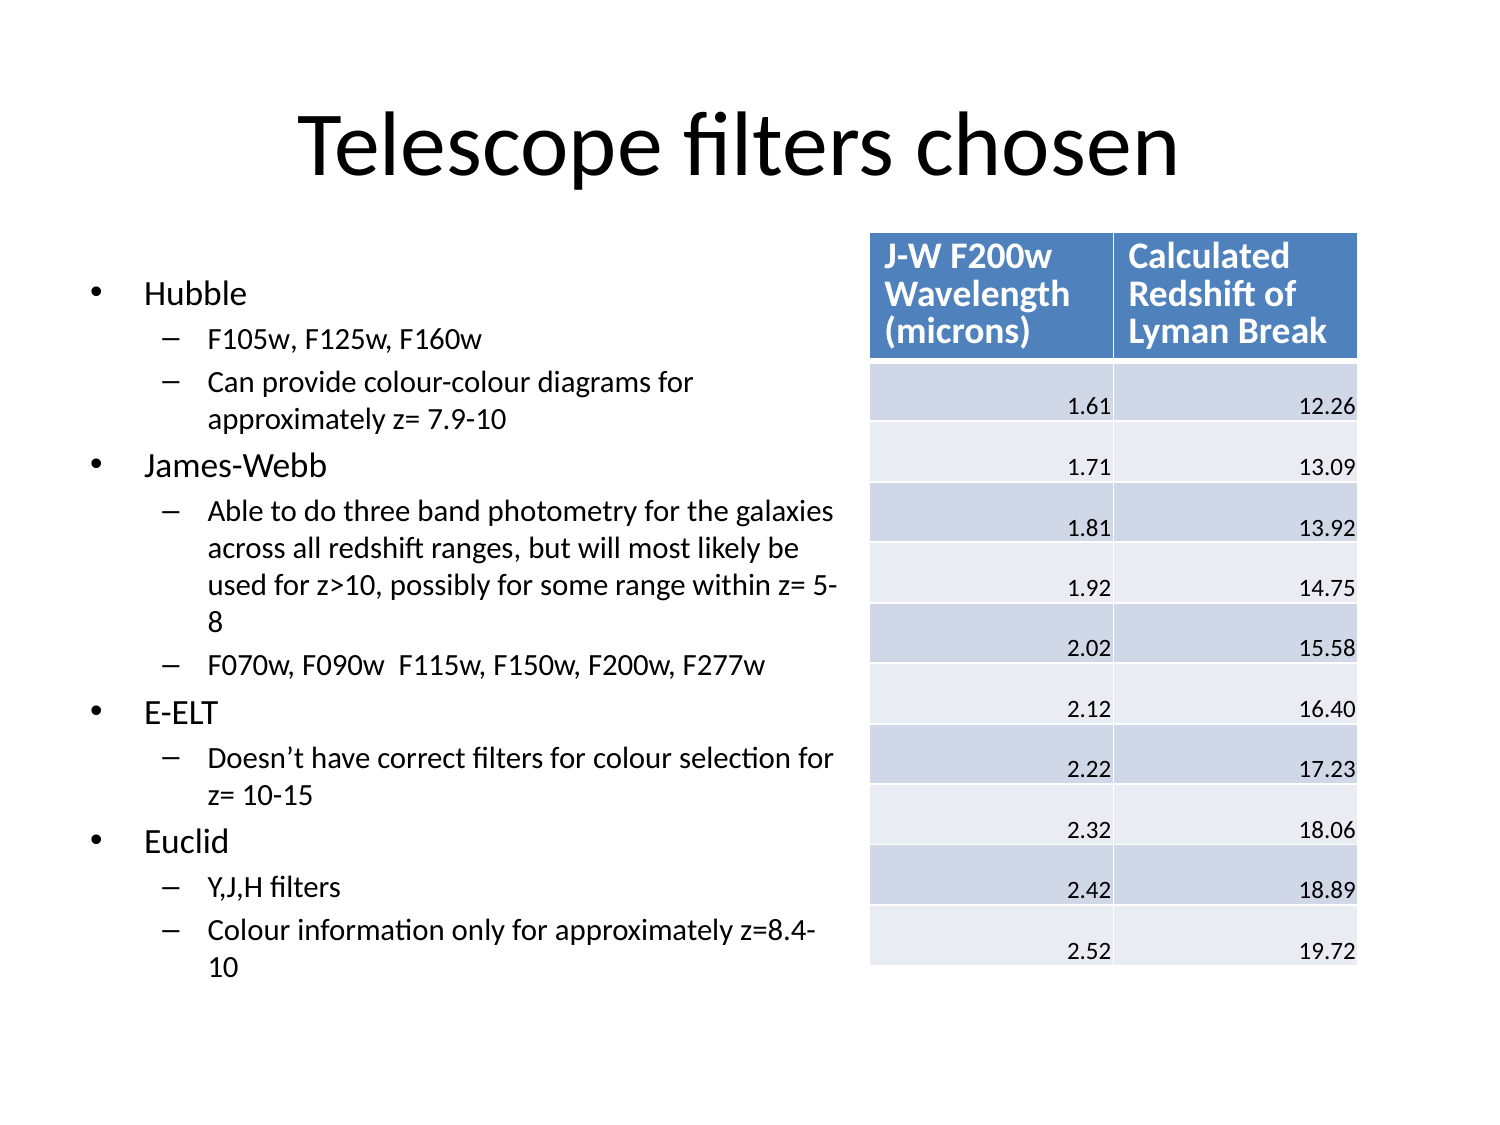

# Telescope filters chosen
| J-W F200w Wavelength (microns) | Calculated Redshift of Lyman Break |
| --- | --- |
| 1.61 | 12.26 |
| 1.71 | 13.09 |
| 1.81 | 13.92 |
| 1.92 | 14.75 |
| 2.02 | 15.58 |
| 2.12 | 16.40 |
| 2.22 | 17.23 |
| 2.32 | 18.06 |
| 2.42 | 18.89 |
| 2.52 | 19.72 |
Hubble
F105w, F125w, F160w
Can provide colour-colour diagrams for approximately z= 7.9-10
James-Webb
Able to do three band photometry for the galaxies across all redshift ranges, but will most likely be used for z>10, possibly for some range within z= 5-8
F070w, F090w  F115w, F150w, F200w, F277w
E-ELT
Doesn’t have correct filters for colour selection for z= 10-15
Euclid
Y,J,H filters
Colour information only for approximately z=8.4-10